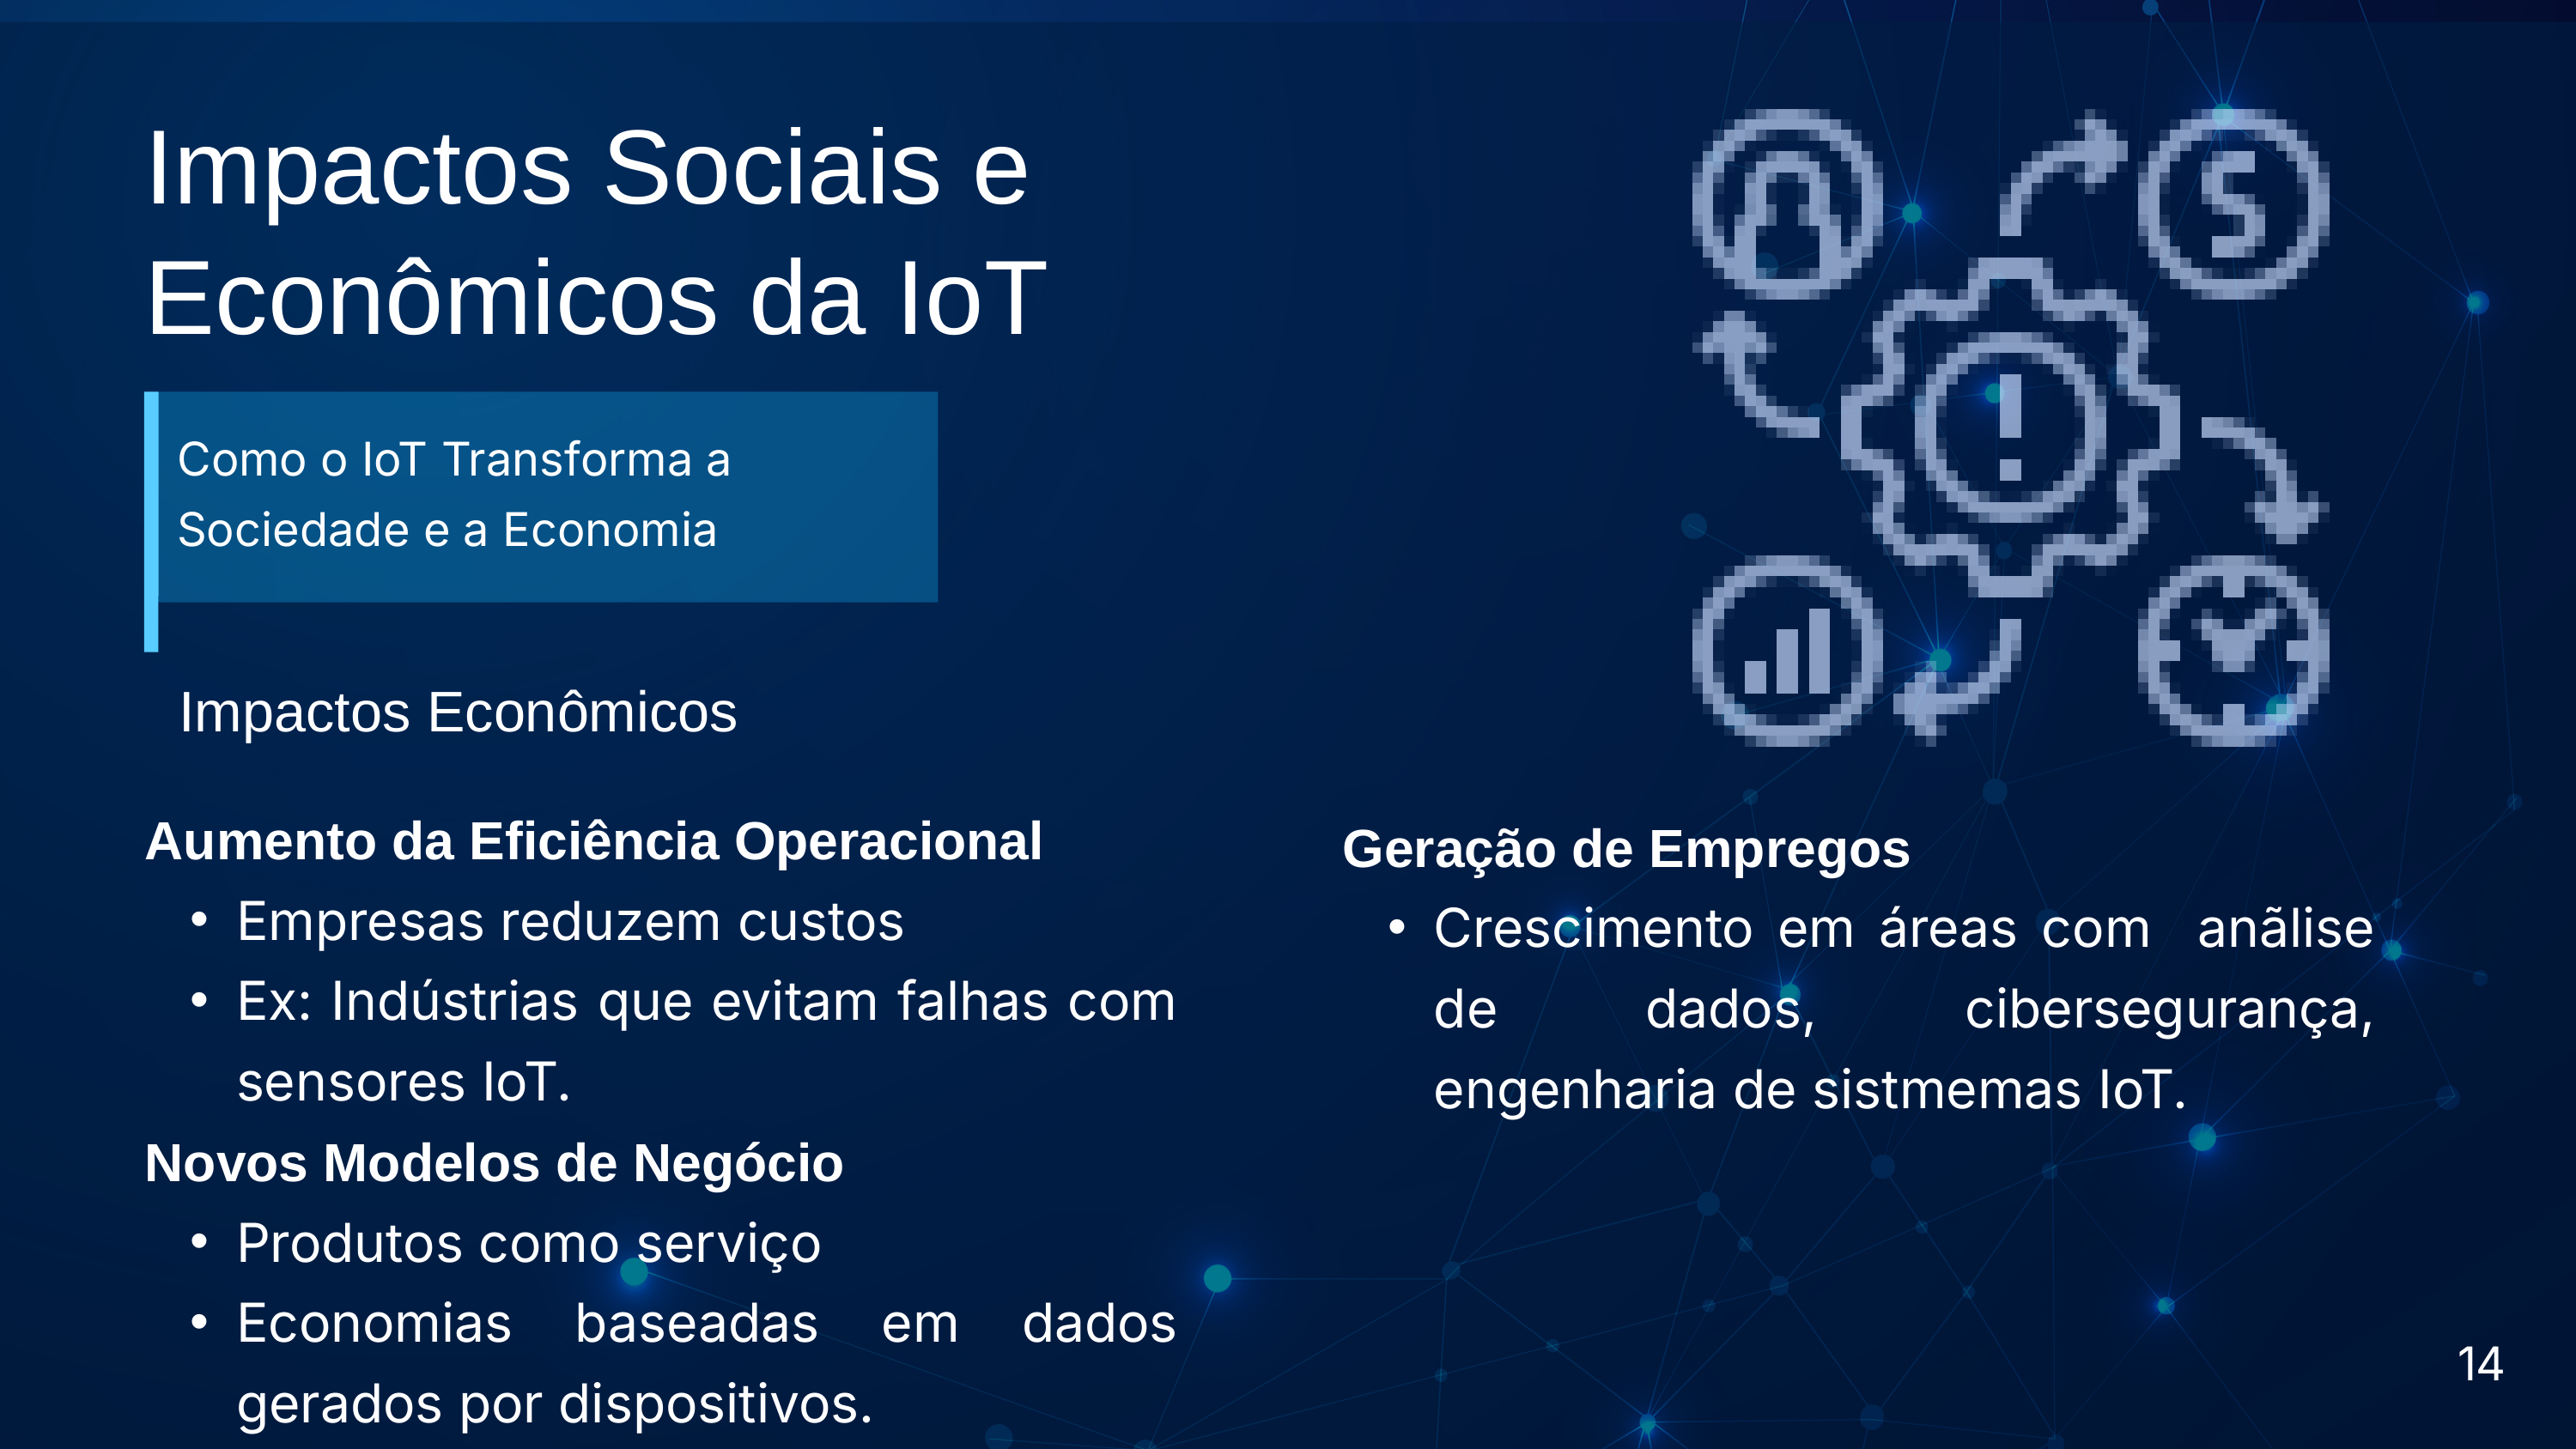

Impactos Sociais e Econômicos da IoT

Como o IoT Transforma a Sociedade e a Economia
Impactos Econômicos
Aumento da Eficiência Operacional
Empresas reduzem custos
Ex: Indústrias que evitam falhas com sensores IoT.
Novos Modelos de Negócio
Produtos como serviço
Economias baseadas em dados gerados por dispositivos.

Geração de Empregos
Crescimento em áreas com  anãlise de dados, cibersegurança, engenharia de sistmemas IoT.

14